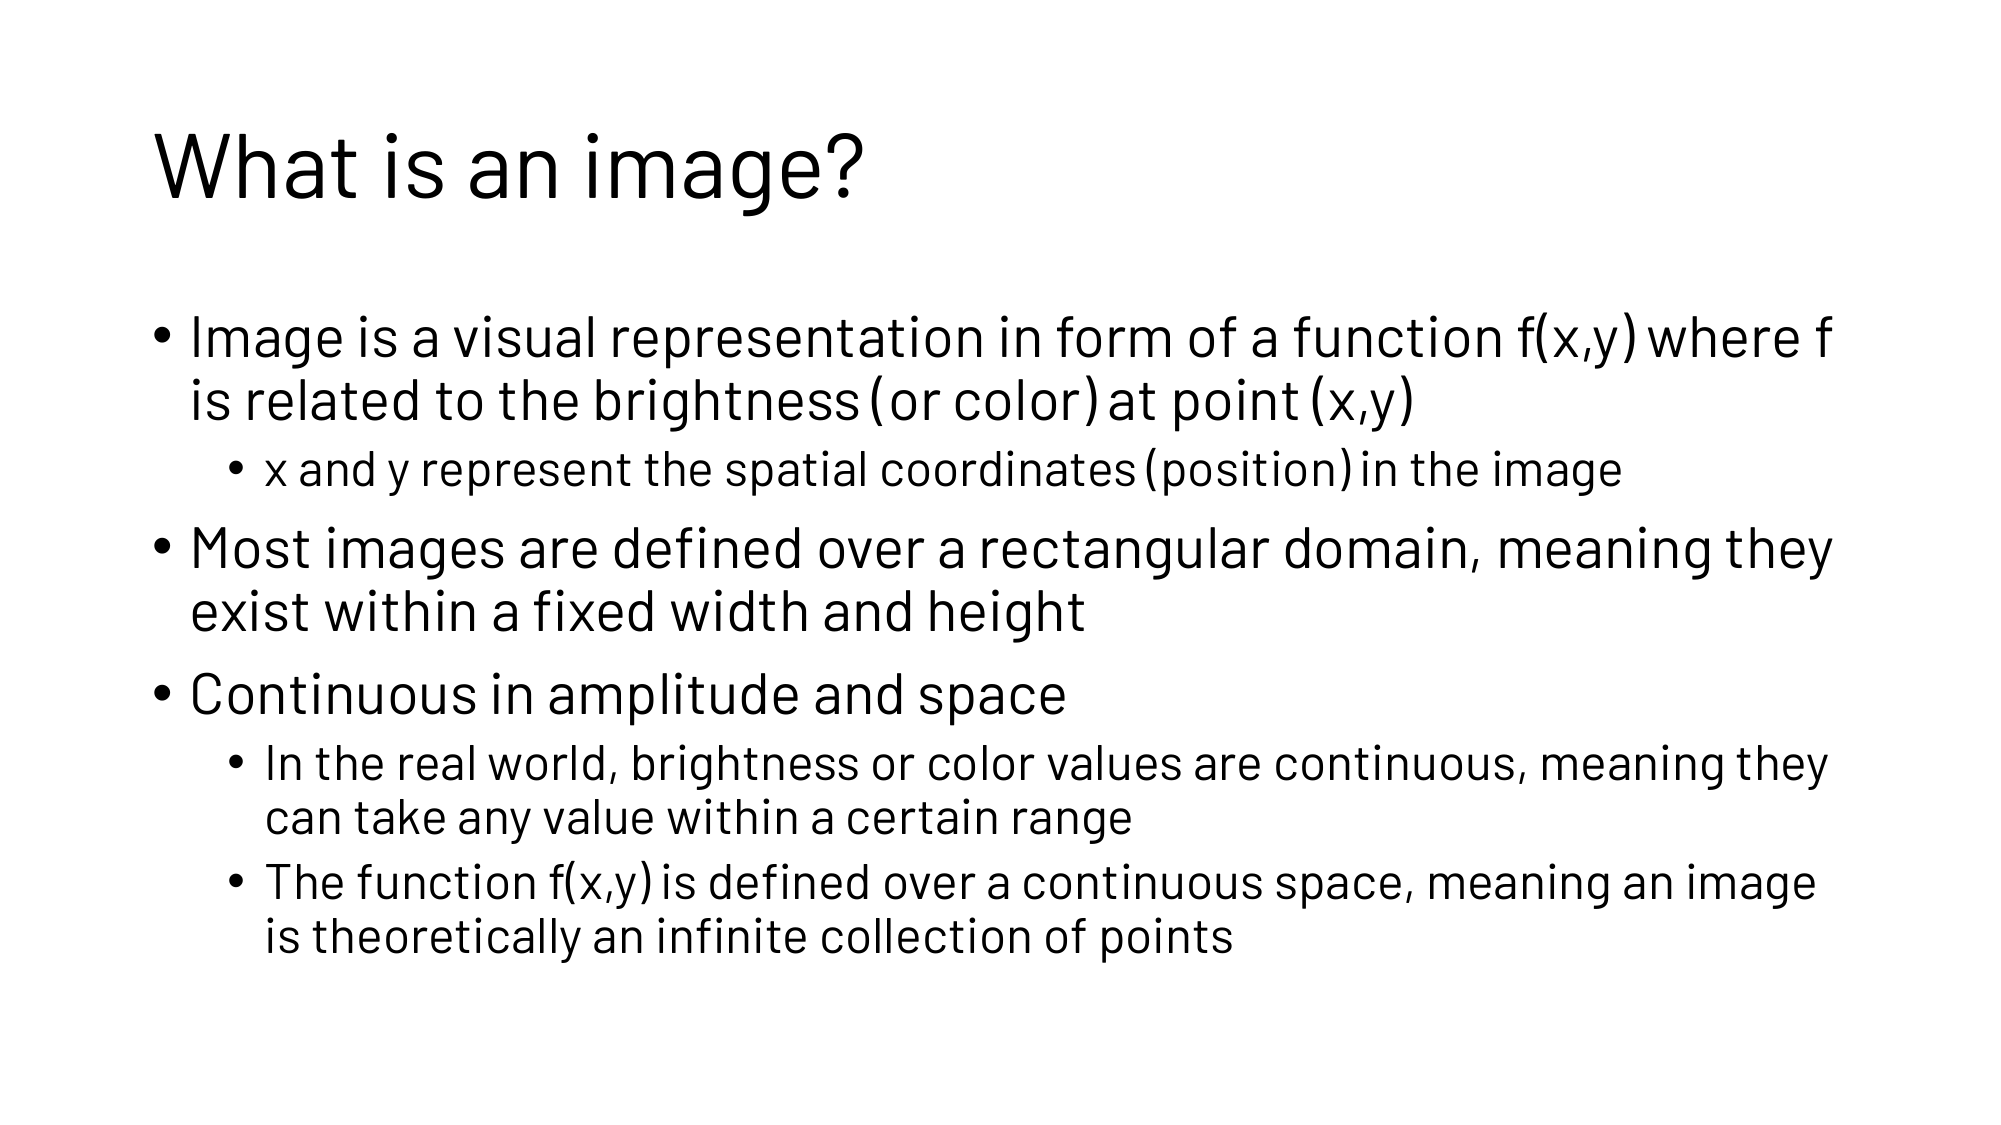

# What is an image?
Image is a visual representation in form of a function f(x,y) where f is related to the brightness (or color) at point (x,y)
x and y represent the spatial coordinates (position) in the image
Most images are defined over a rectangular domain, meaning they exist within a fixed width and height
Continuous in amplitude and space
In the real world, brightness or color values are continuous, meaning they can take any value within a certain range
The function f(x,y) is defined over a continuous space, meaning an image is theoretically an infinite collection of points